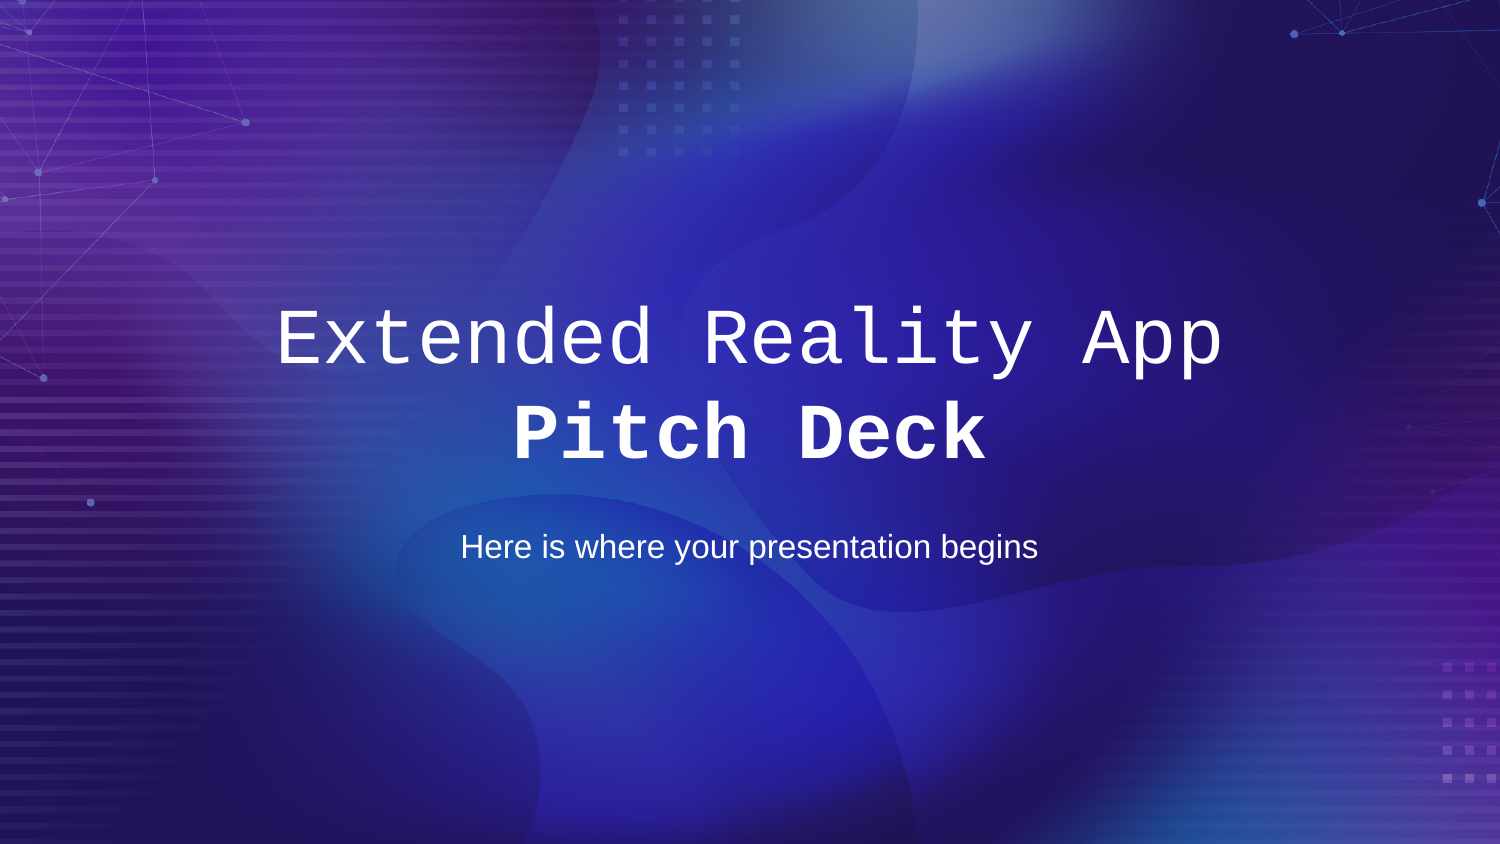

# Extended Reality App Pitch Deck
Here is where your presentation begins